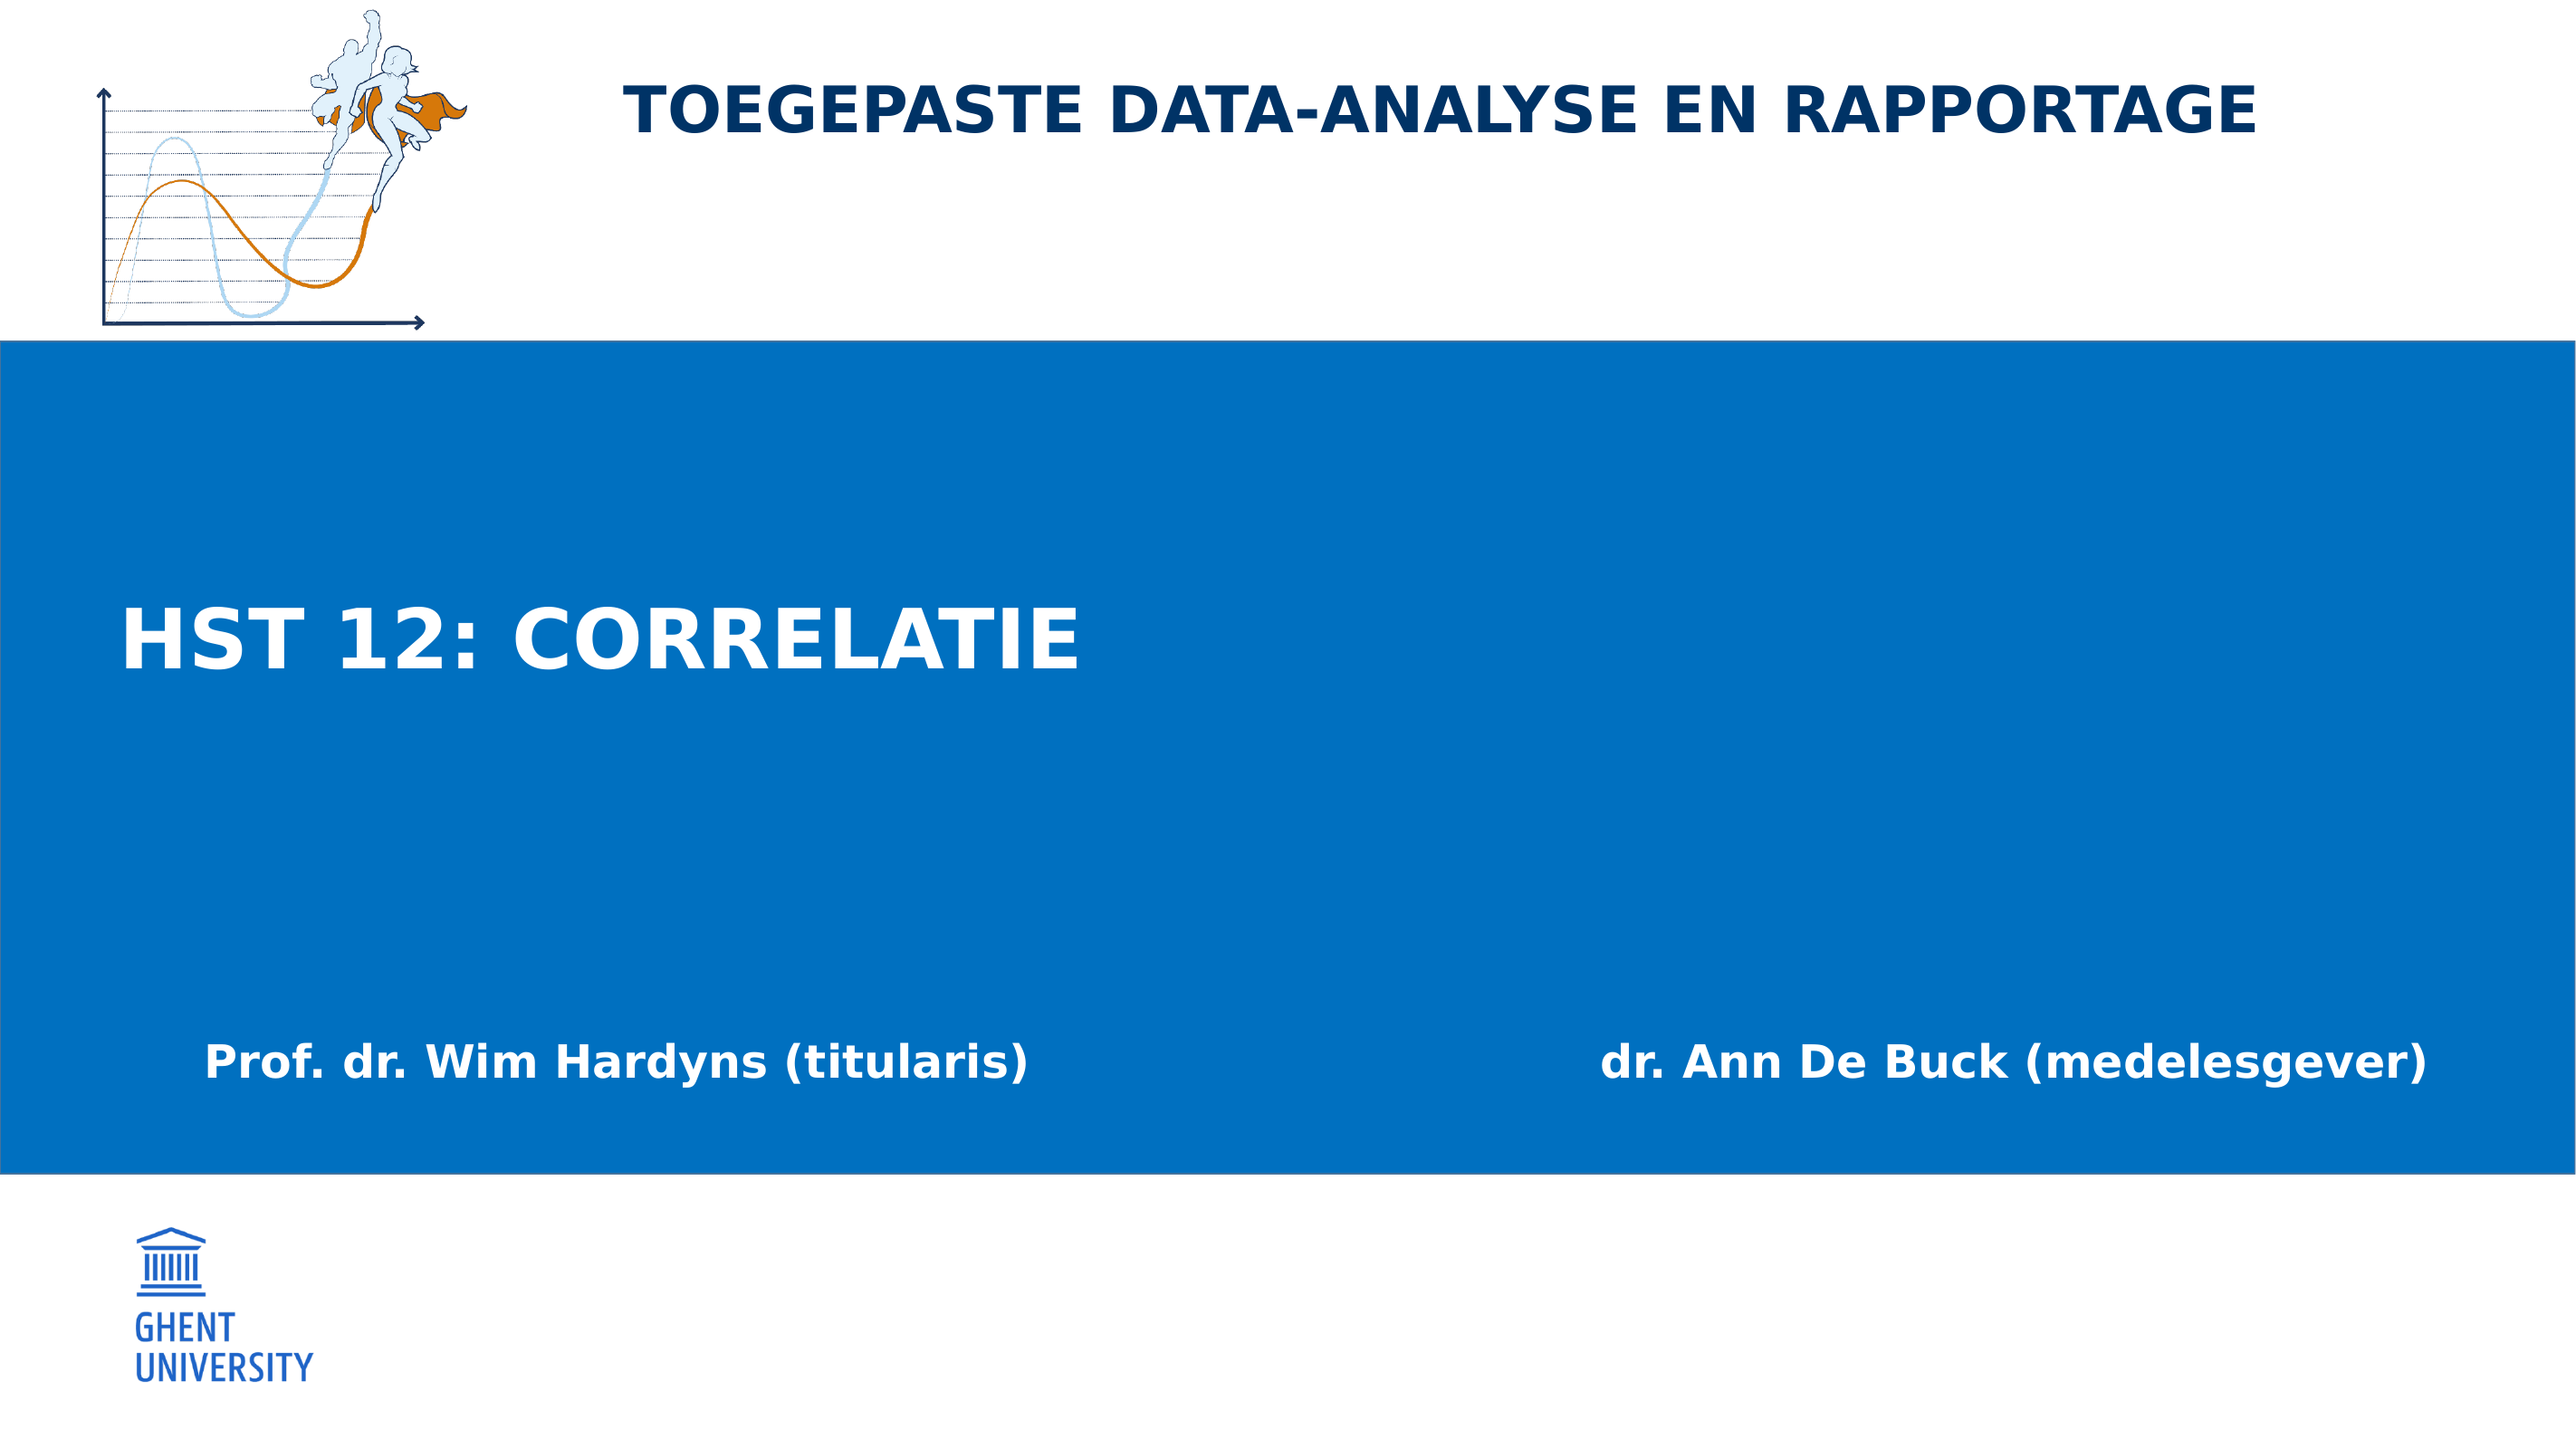

Toegepaste data-analyse en rapportage
# HST 12: correlatie
Prof. dr. Wim Hardyns (titularis)                                    dr. Ann De Buck (medelesgever)